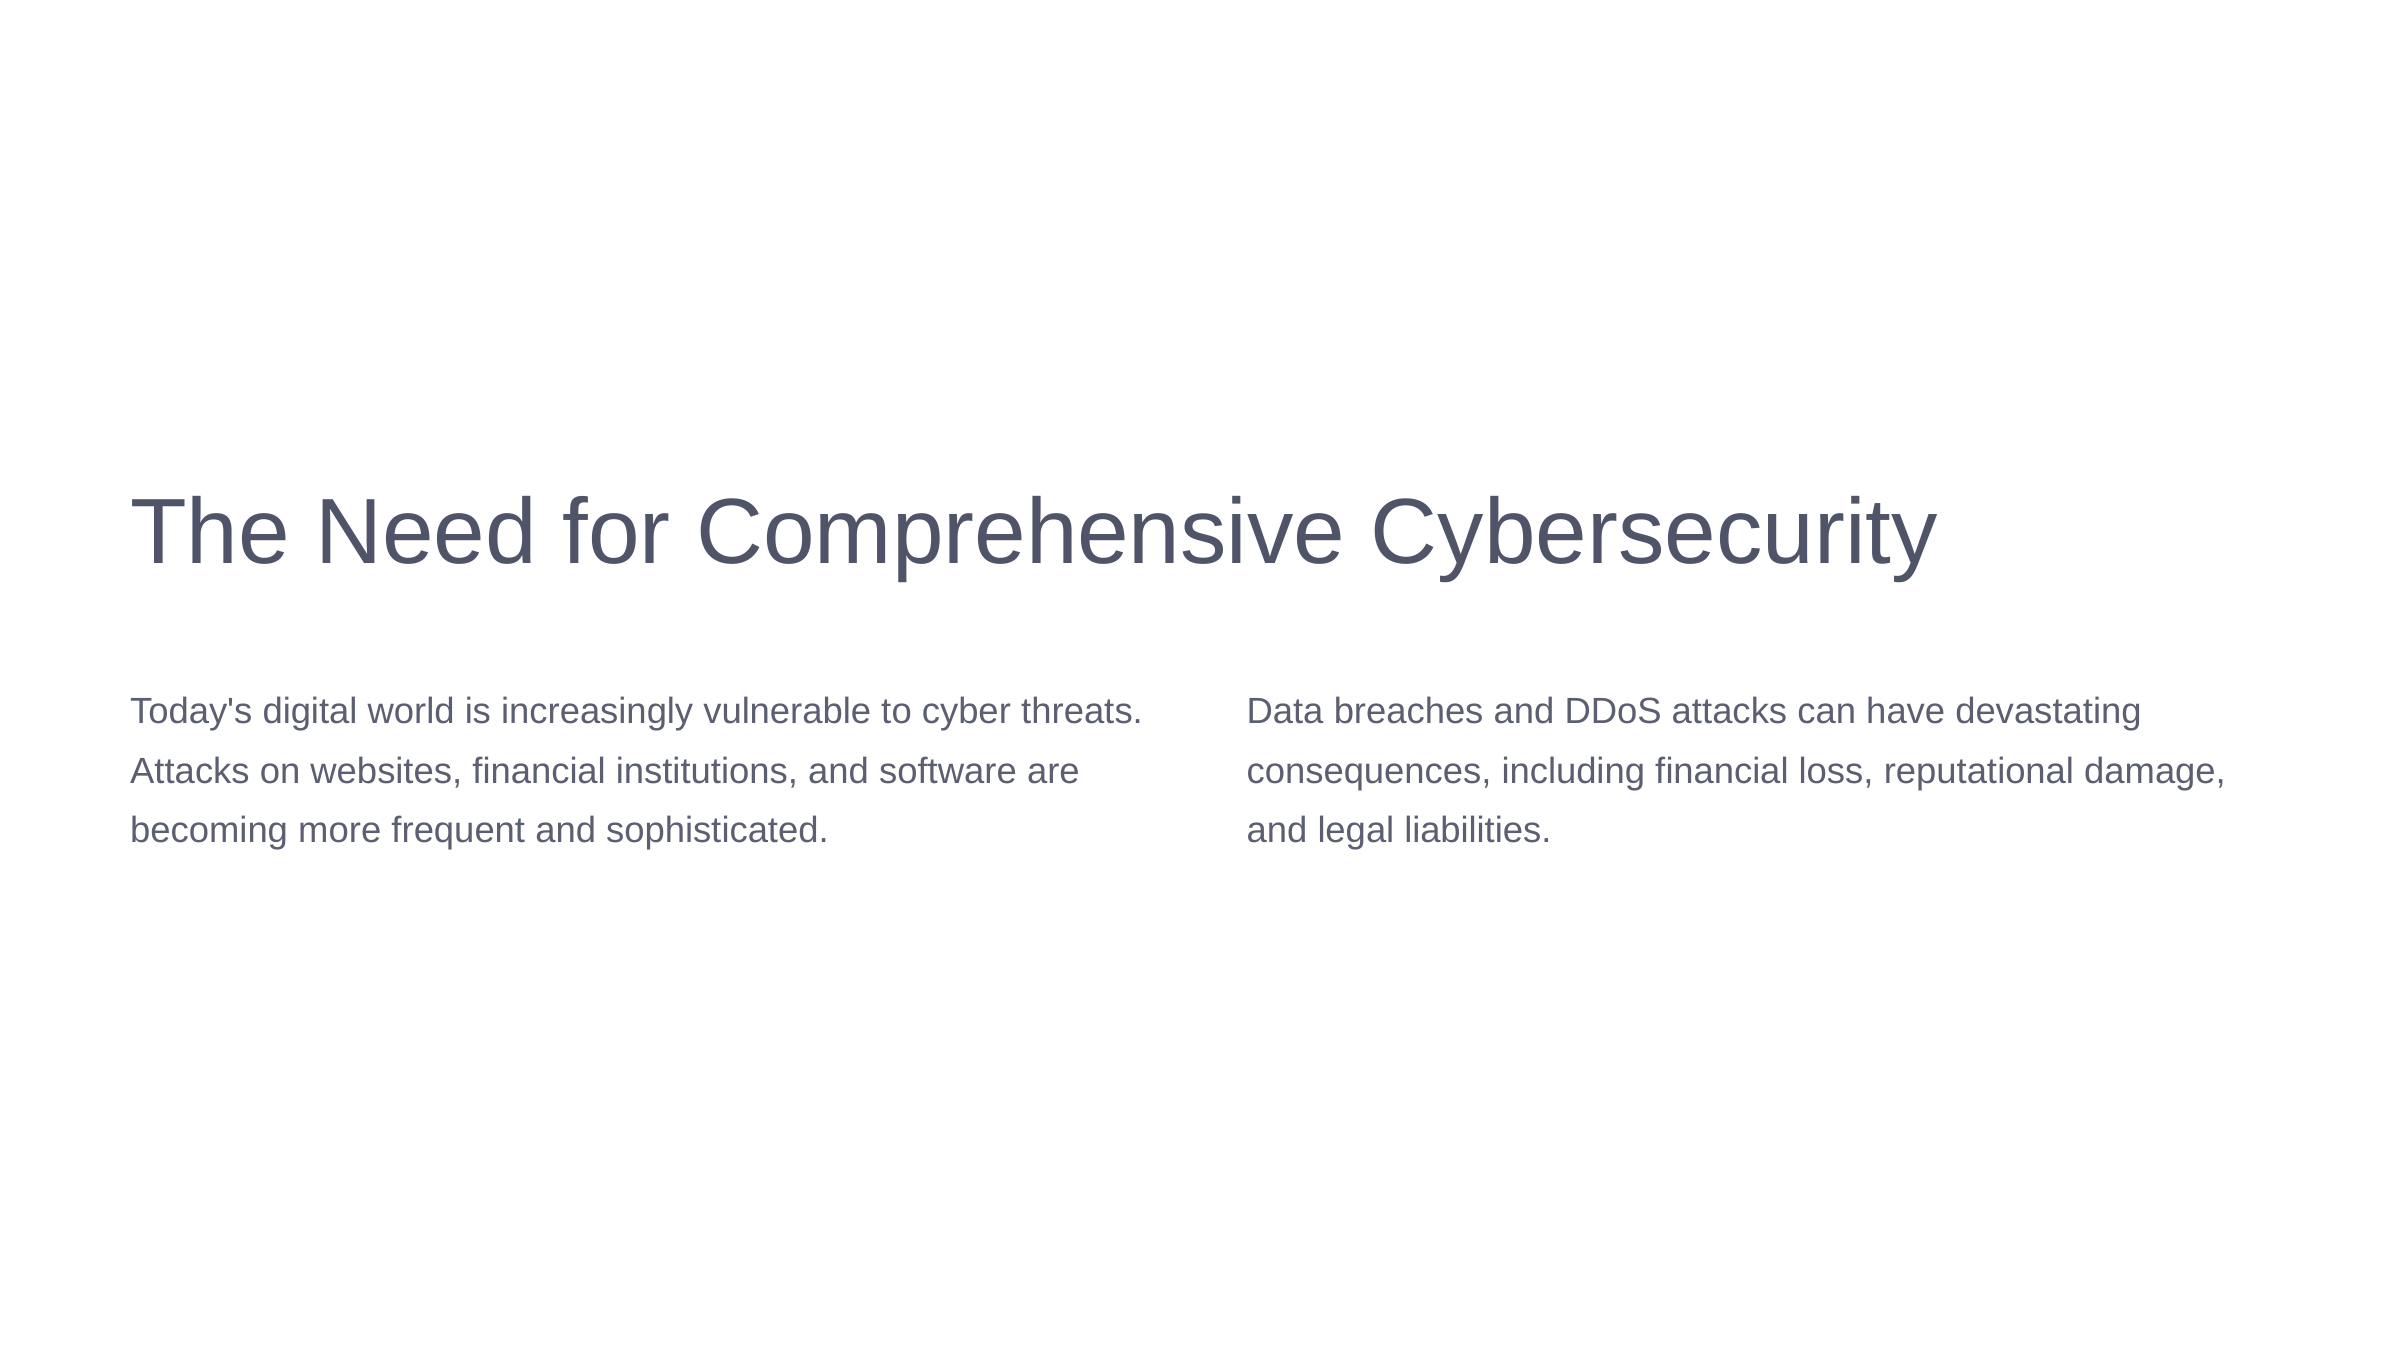

The Need for Comprehensive Cybersecurity
Today's digital world is increasingly vulnerable to cyber threats. Attacks on websites, financial institutions, and software are becoming more frequent and sophisticated.
Data breaches and DDoS attacks can have devastating consequences, including financial loss, reputational damage, and legal liabilities.